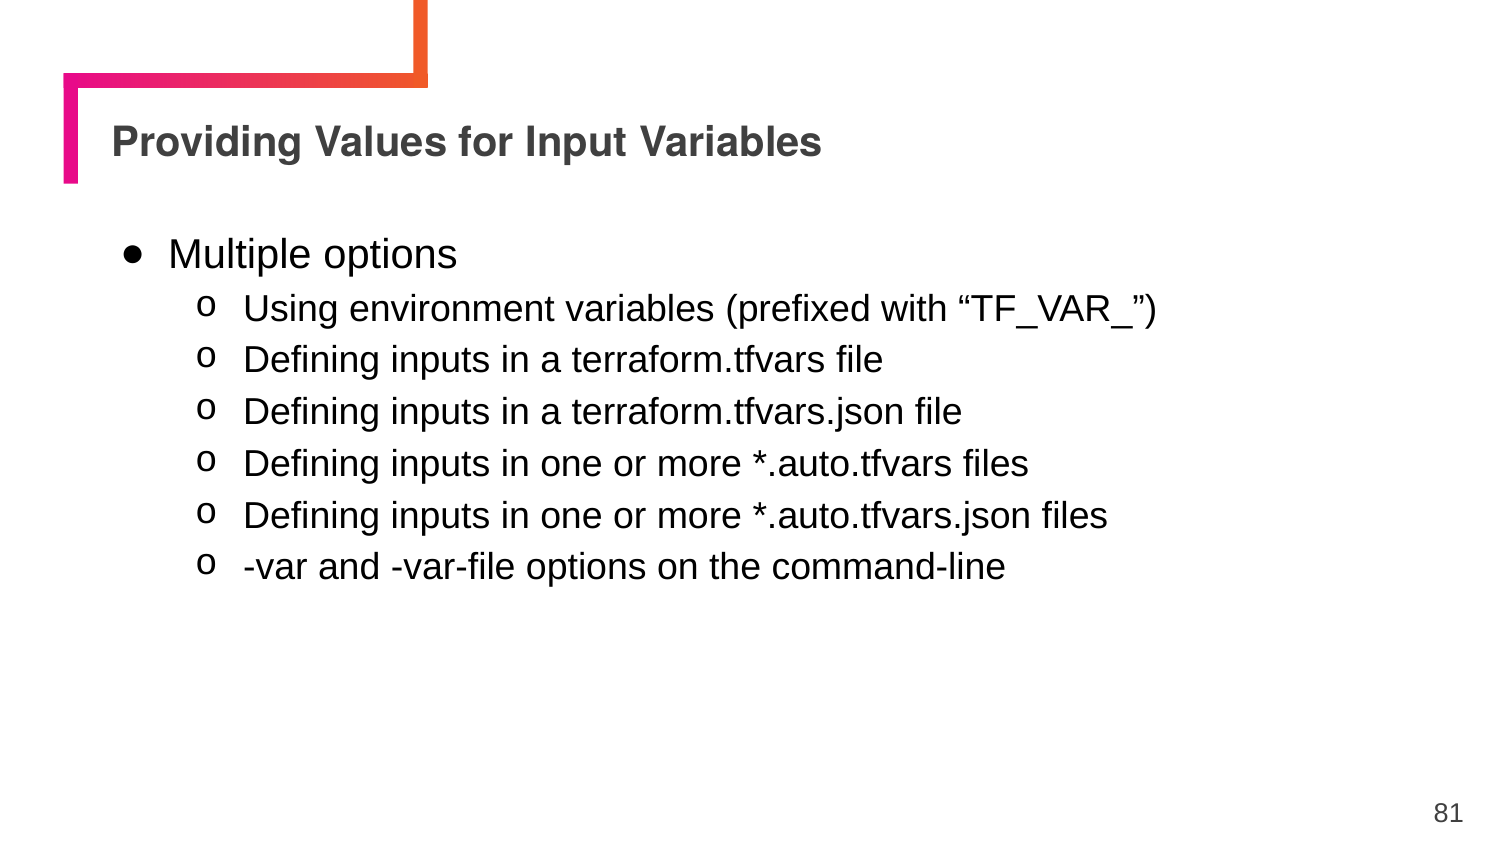

# Providing Values for Input Variables
Multiple options
Using environment variables (prefixed with “TF_VAR_”)
Defining inputs in a terraform.tfvars file
Defining inputs in a terraform.tfvars.json file
Defining inputs in one or more *.auto.tfvars files
Defining inputs in one or more *.auto.tfvars.json files
-var and -var-file options on the command-line
81